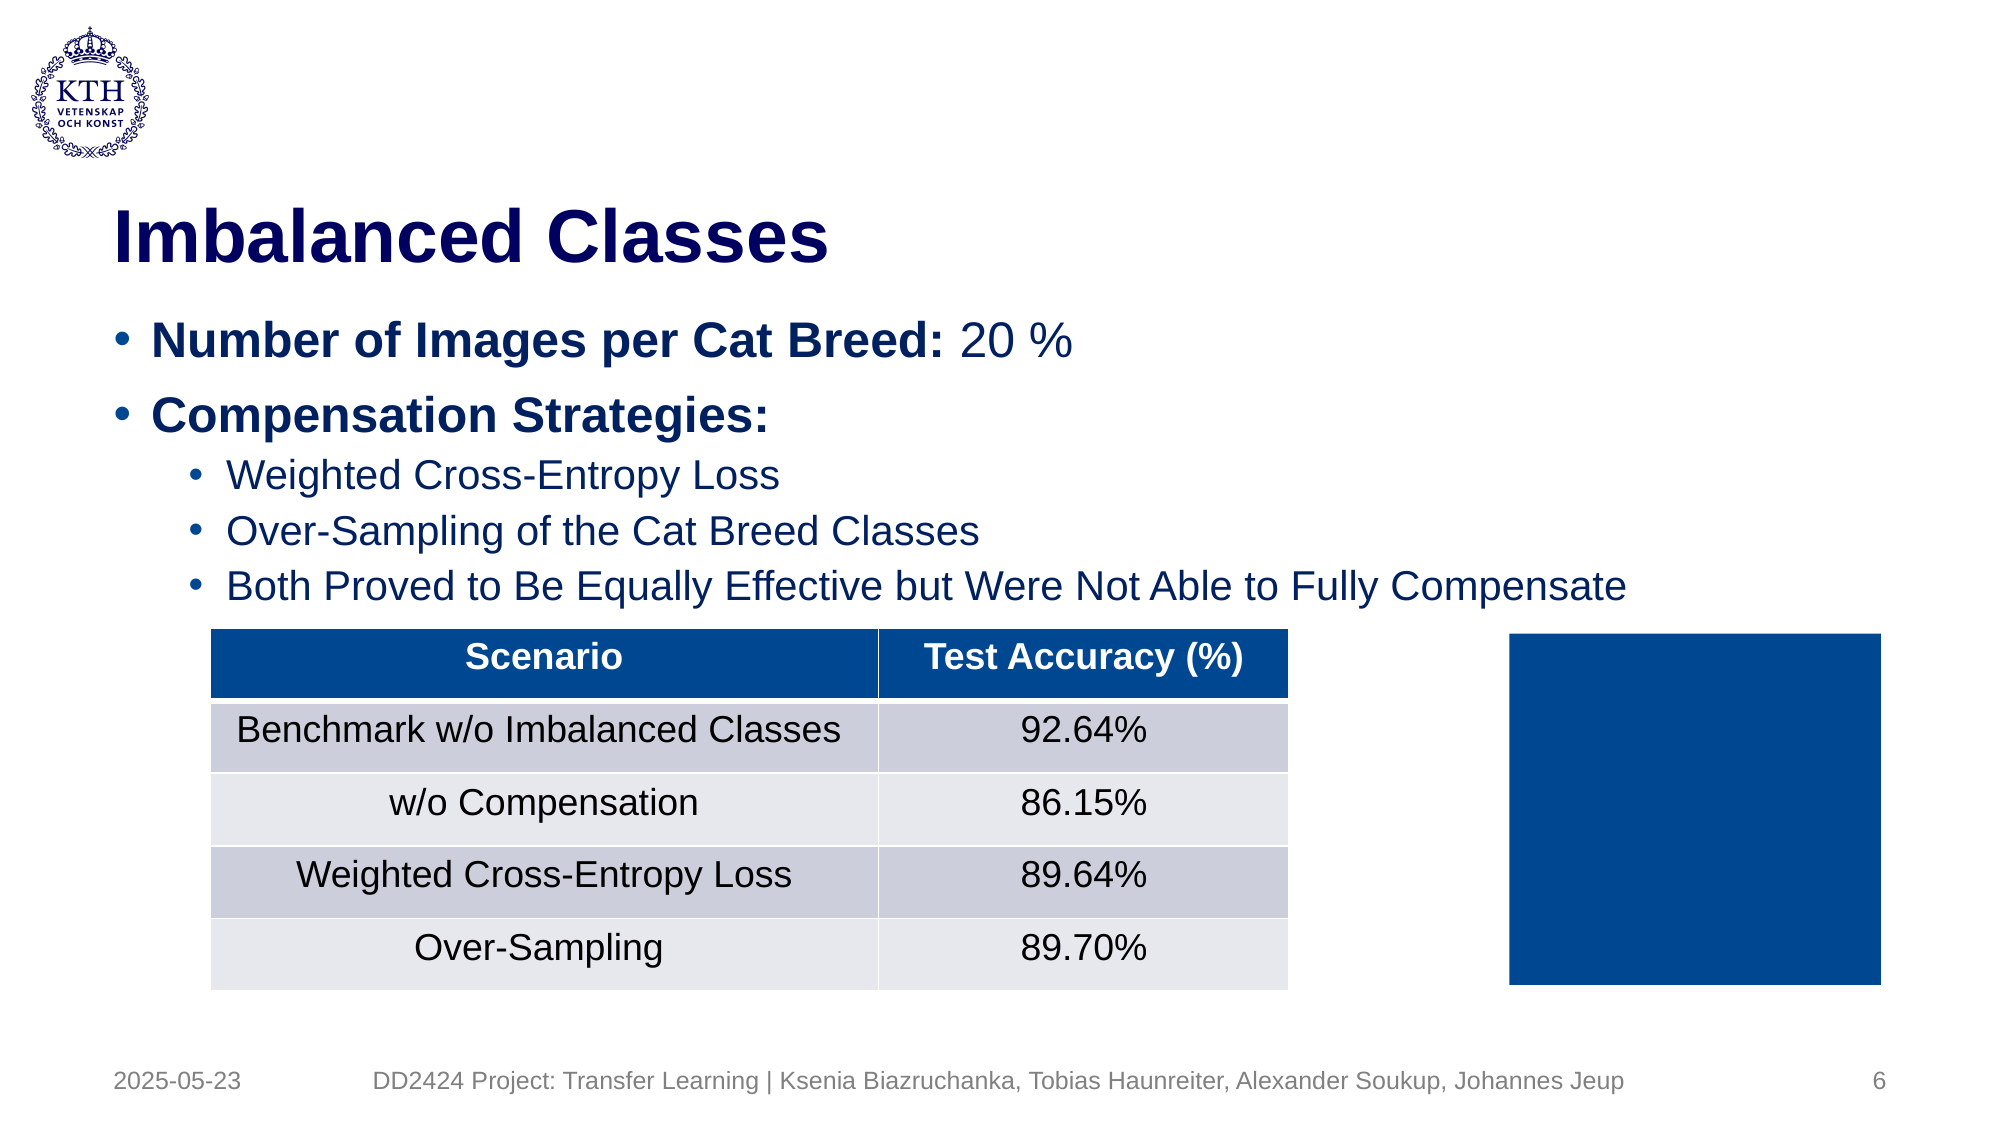

# Imbalanced Classes
Number of Images per Cat Breed: 20 %
Compensation Strategies:
Weighted Cross-Entropy Loss
Over-Sampling of the Cat Breed Classes
Both Proved to Be Equally Effective but Were Not Able to Fully Compensate

| Scenario | Test Accuracy (%) |
| --- | --- |
| Benchmark w/o Imbalanced Classes | 92.64% |
| w/o Compensation | 86.15% |
| Weighted Cross-Entropy Loss | 89.64% |
| Over-Sampling | 89.70% |

DD2424 Project: Transfer Learning | Ksenia Biazruchanka, Tobias Haunreiter, Alexander Soukup, Johannes Jeup
2025-05-23
6